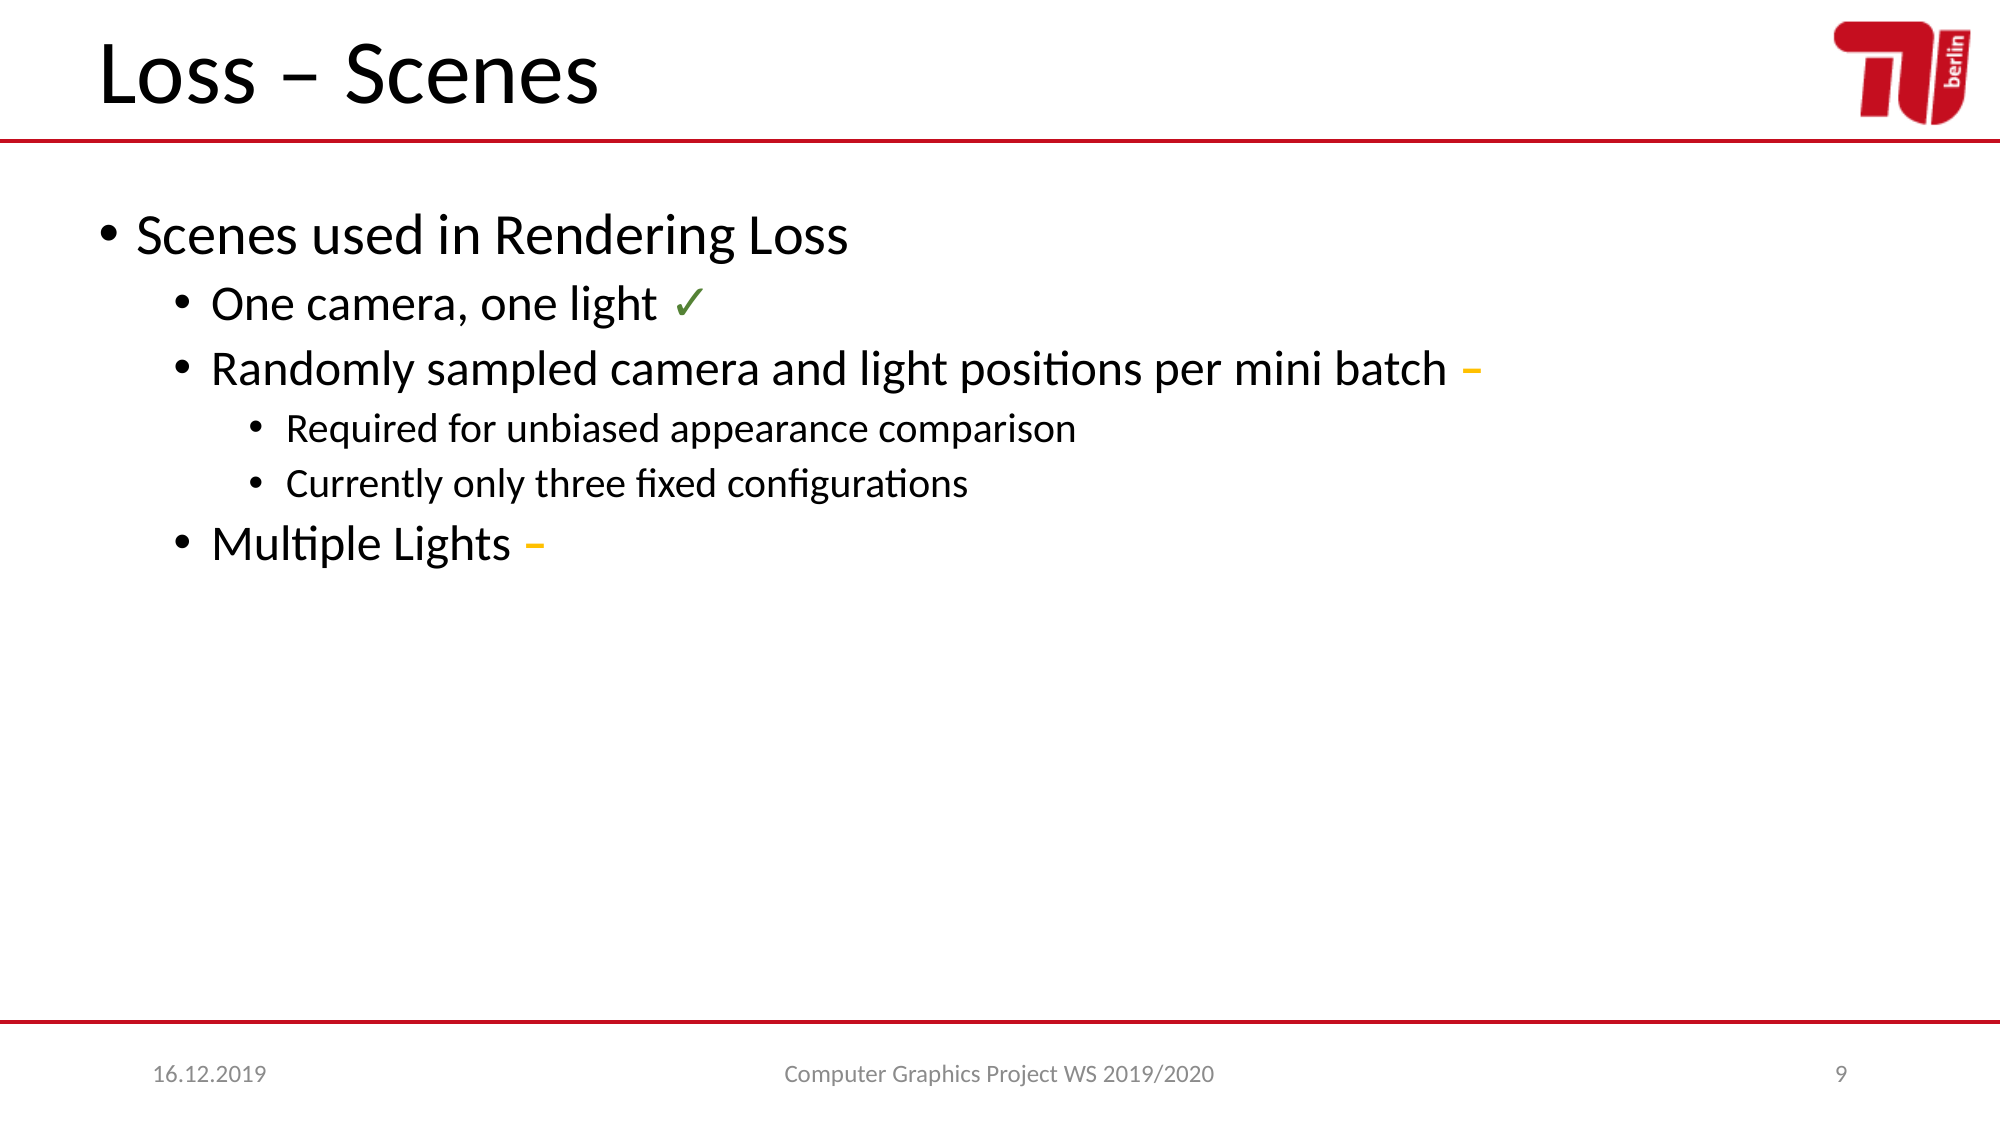

# Loss – Scenes
Scenes used in Rendering Loss
One camera, one light ✓
Randomly sampled camera and light positions per mini batch –
Required for unbiased appearance comparison
Currently only three fixed configurations
Multiple Lights –

16.12.2019
Computer Graphics Project WS 2019/2020
9